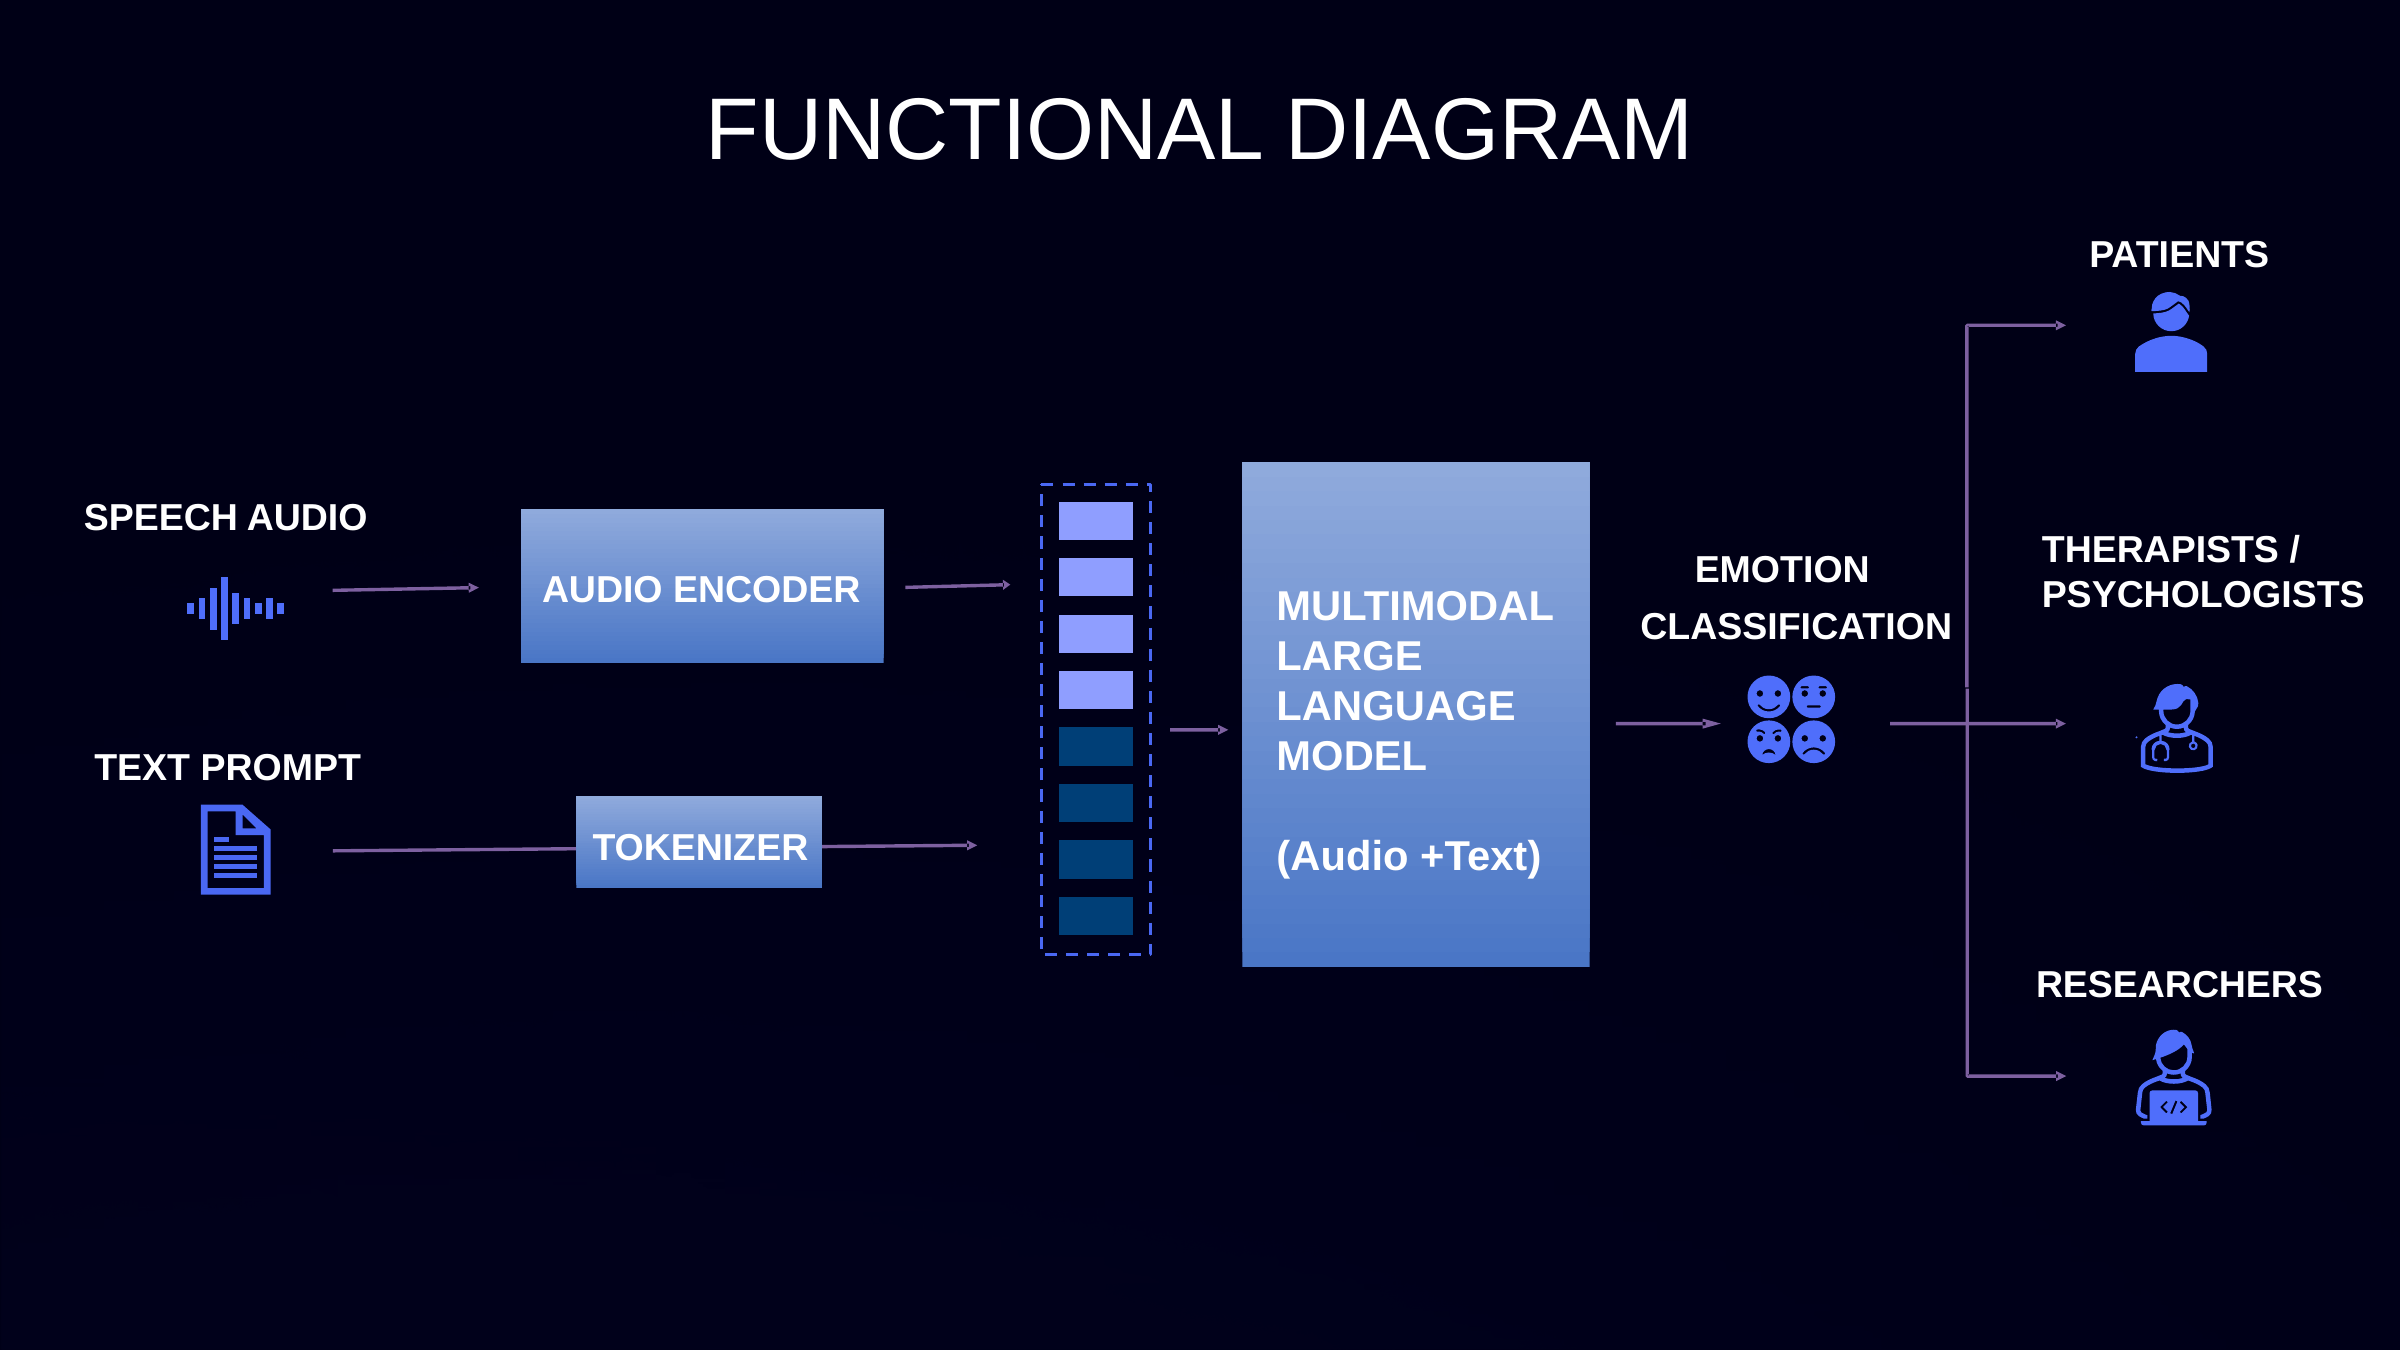

FUNCTIONAL DIAGRAM
PATIENTS

EMOTION
CLASSIFICATION

SPEECH AUDIO

THERAPISTS / PSYCHOLOGISTS
AUDIO ENCODER

MULTIMODAL
LARGE
LANGUAGE
MODEL

(Audio +Text)

TEXT PROMPT

TOKENIZER

RESEARCHERS